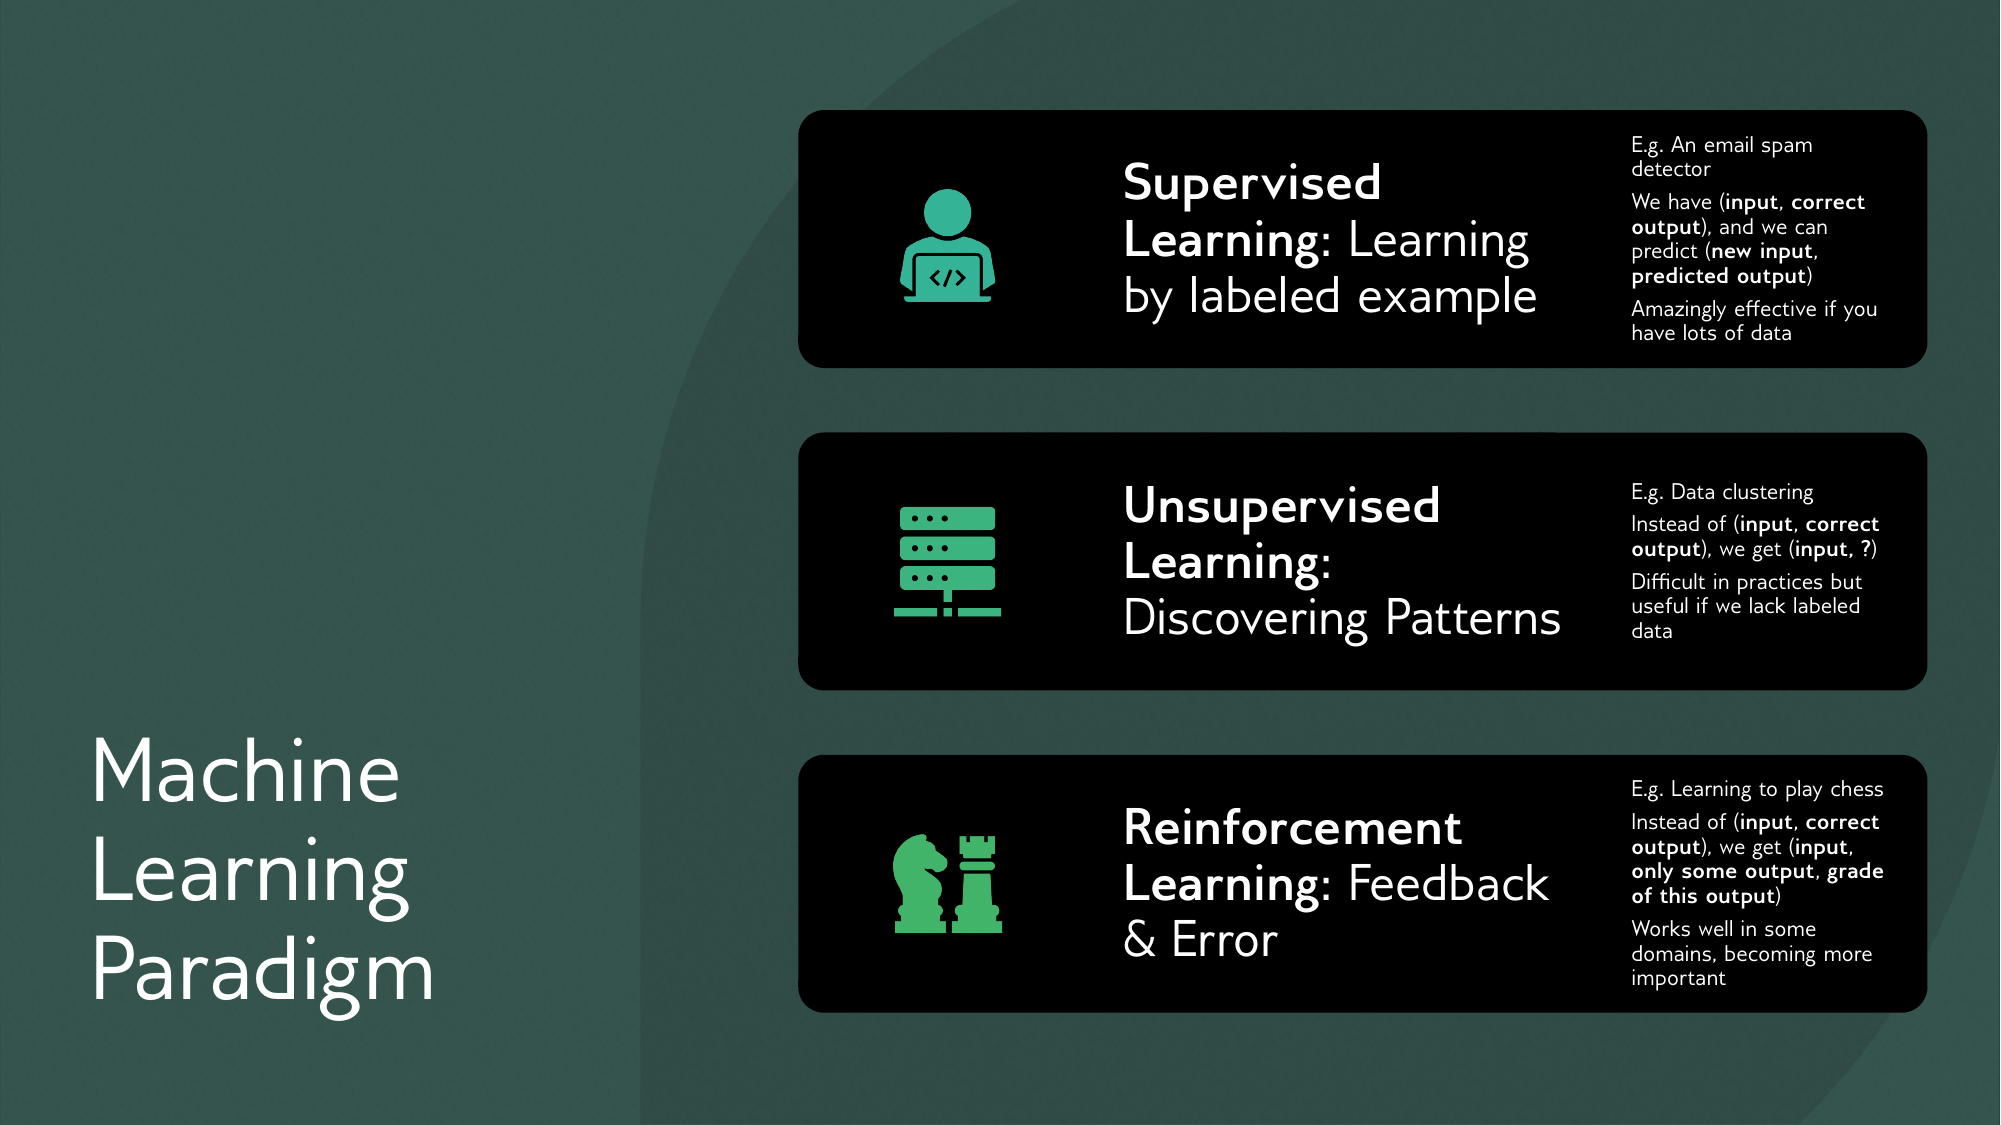

# Machine Learning Paradigm

Supervised Learning: Learning by labeled example

E.g. An email spam detector
We have (input, correct output), and we can predict (new input, predicted output)
Amazingly effective if you have lots of data

Unsupervised Learning: Discovering Patterns

E.g. Data clustering
Instead of (input, correct output), we get (input, ?)
Difficult in practices but useful if we lack labeled data

Reinforcement Learning: Feedback & Error

E.g. Learning to play chess
Instead of (input, correct output), we get (input, only some output, grade of this output)
Works well in some domains, becoming more important